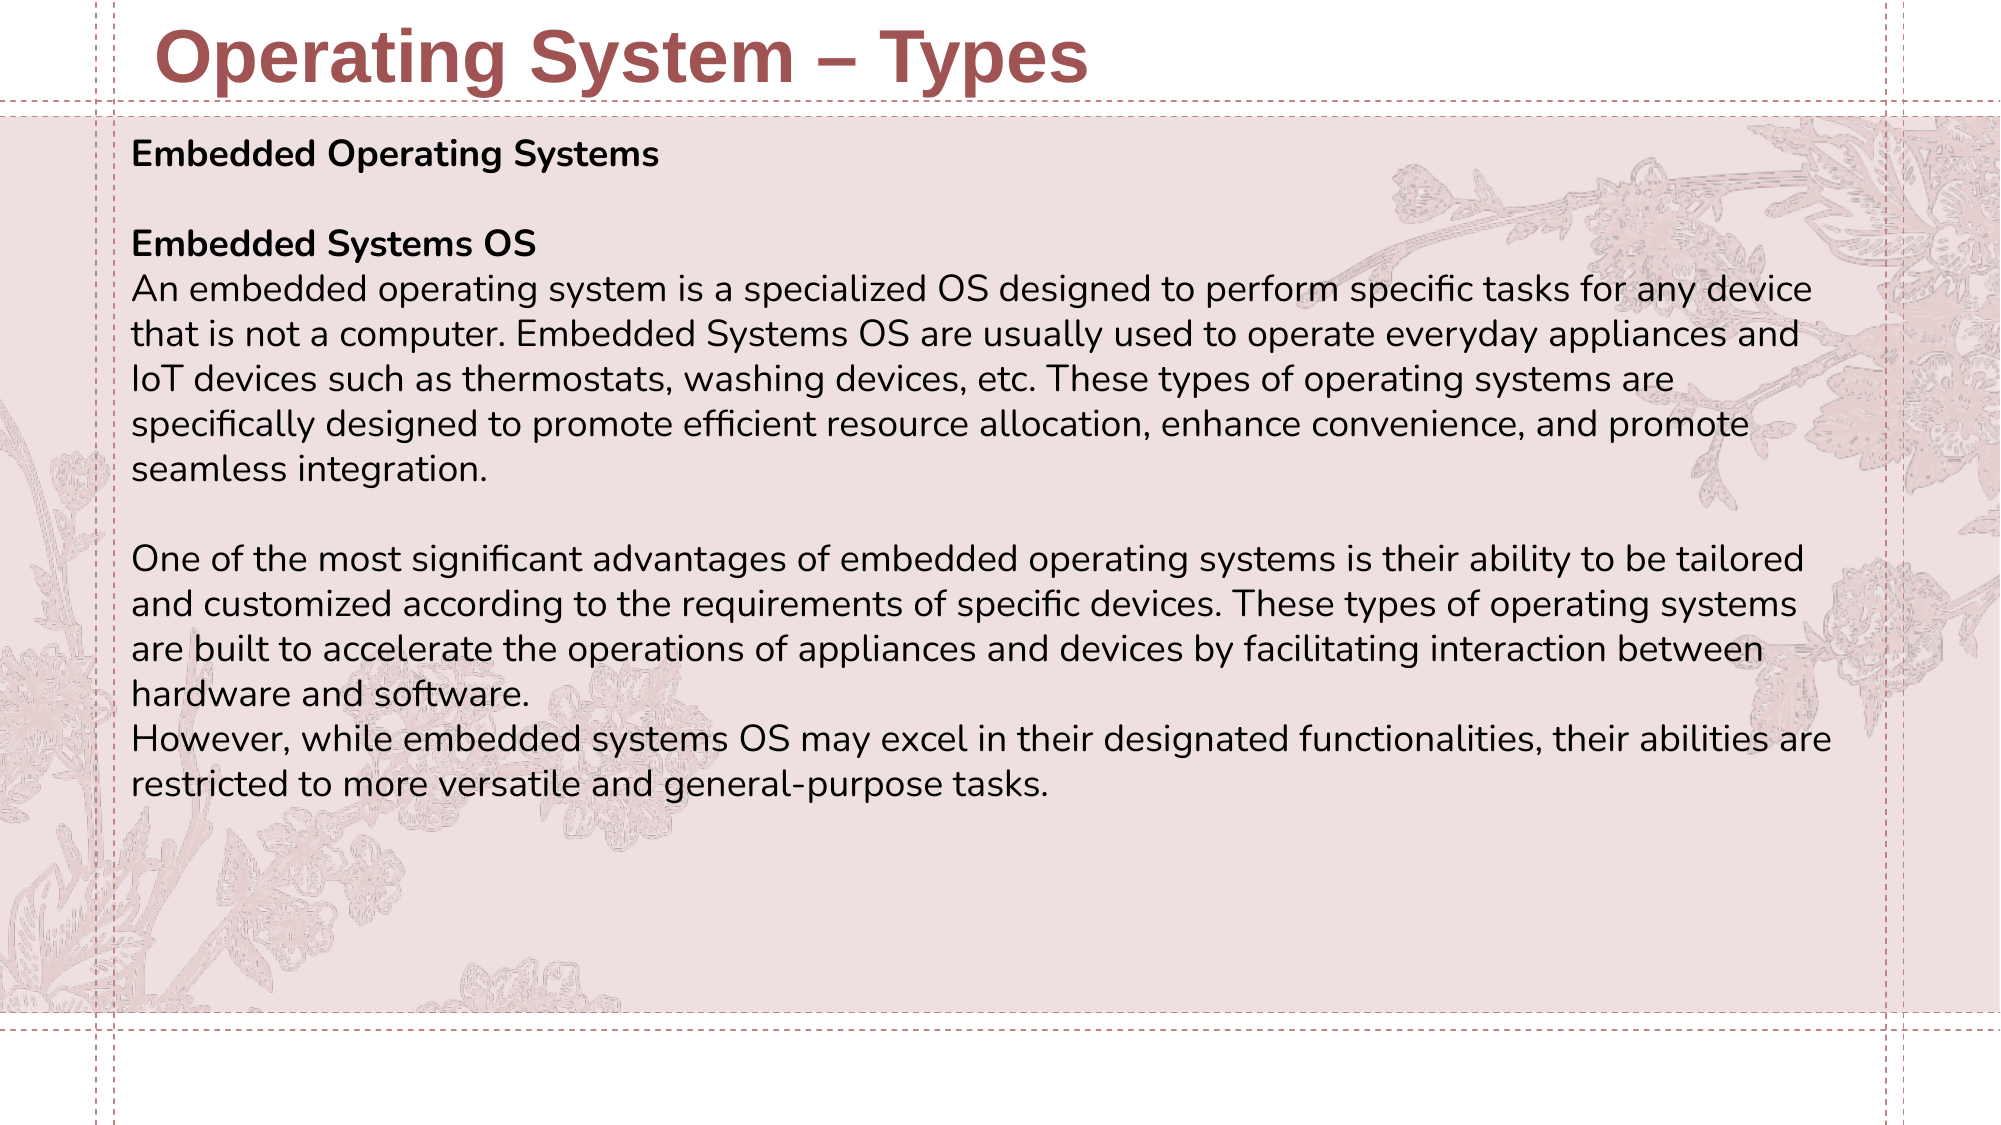

Operating System – Types
Embedded Operating Systems
Embedded Systems OS
An embedded operating system is a specialized OS designed to perform specific tasks for any device that is not a computer. Embedded Systems OS are usually used to operate everyday appliances and IoT devices such as thermostats, washing devices, etc. These types of operating systems are specifically designed to promote efficient resource allocation, enhance convenience, and promote seamless integration.

One of the most significant advantages of embedded operating systems is their ability to be tailored and customized according to the requirements of specific devices. These types of operating systems are built to accelerate the operations of appliances and devices by facilitating interaction between hardware and software.
However, while embedded systems OS may excel in their designated functionalities, their abilities are restricted to more versatile and general-purpose tasks.